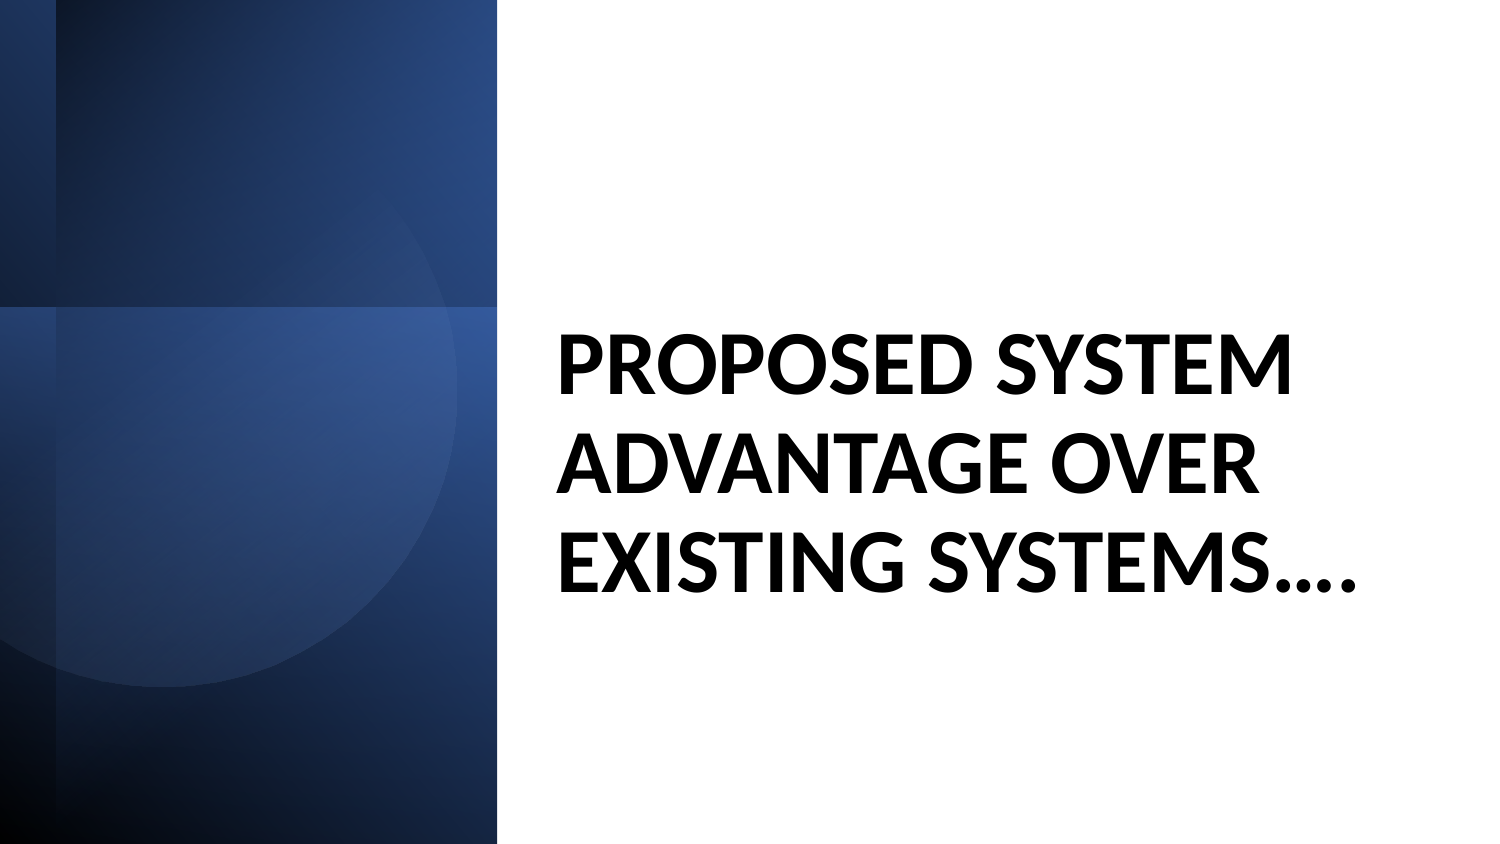

# PROPOSED SYSTEM ADVANTAGE OVER EXISTING SYSTEMS….